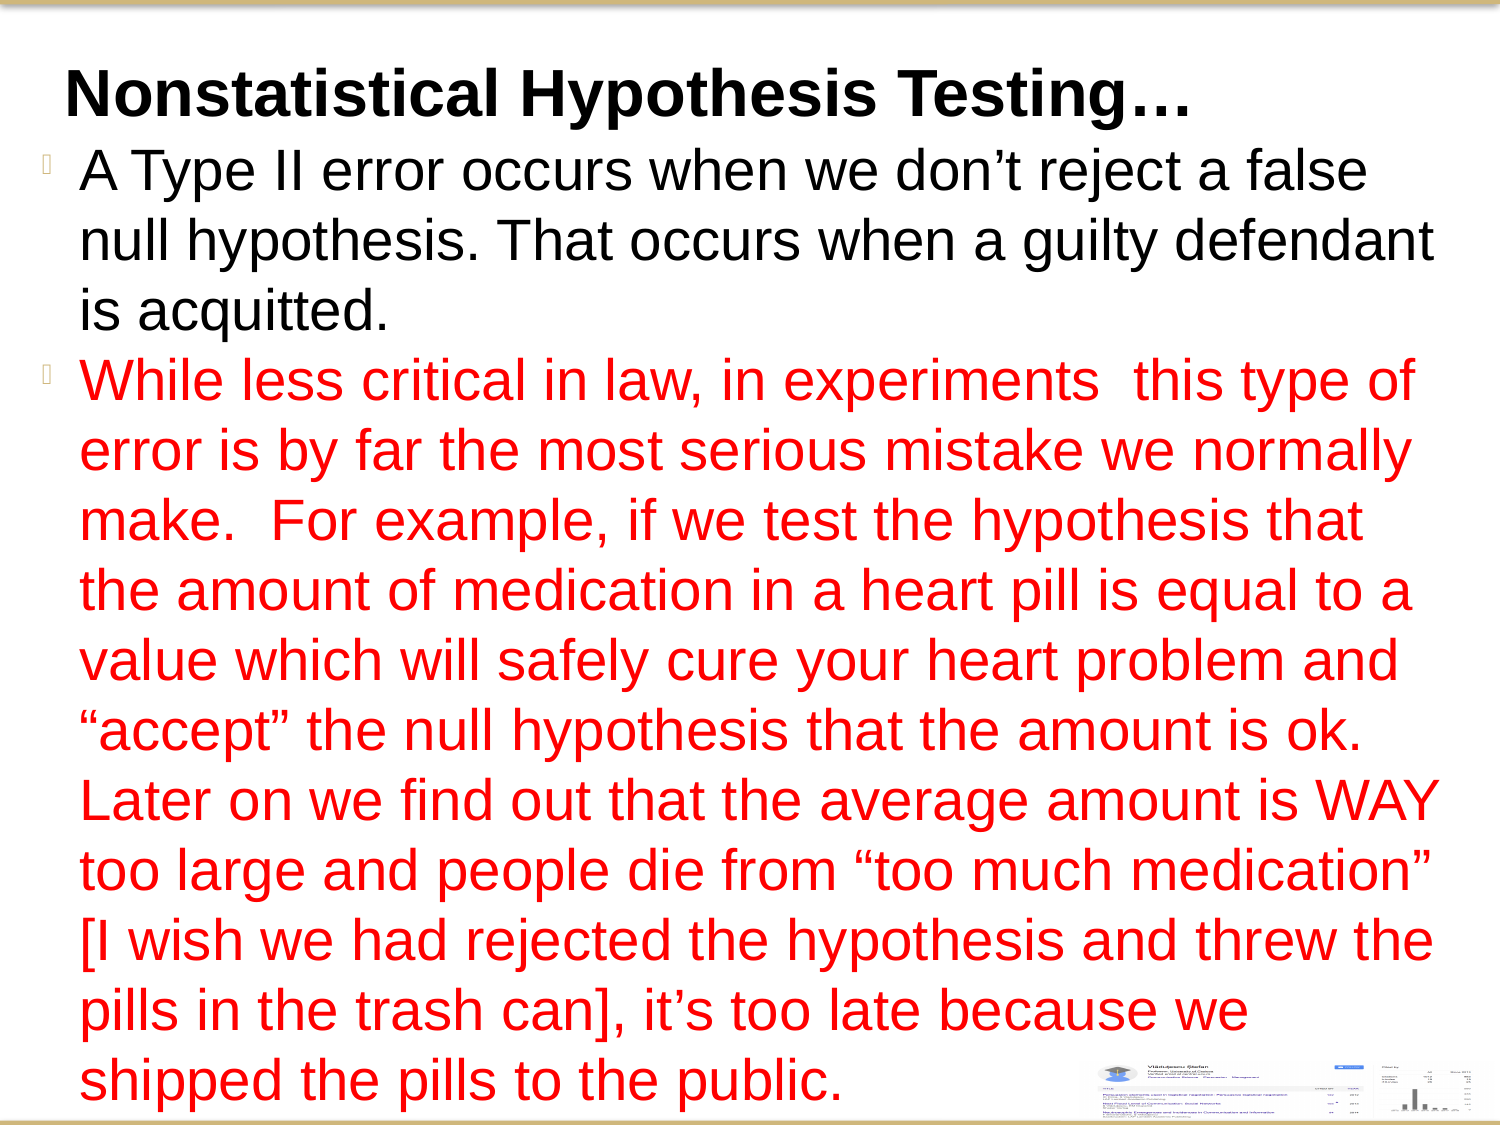

Nonstatistical Hypothesis Testing…
A Type II error occurs when we don’t reject a false null hypothesis. That occurs when a guilty defendant is acquitted.
While less critical in law, in experiments  this type of error is by far the most serious mistake we normally make.  For example, if we test the hypothesis that the amount of medication in a heart pill is equal to a value which will safely cure your heart problem and “accept” the null hypothesis that the amount is ok.  Later on we find out that the average amount is WAY too large and people die from “too much medication” [I wish we had rejected the hypothesis and threw the pills in the trash can], it’s too late because we shipped the pills to the public.